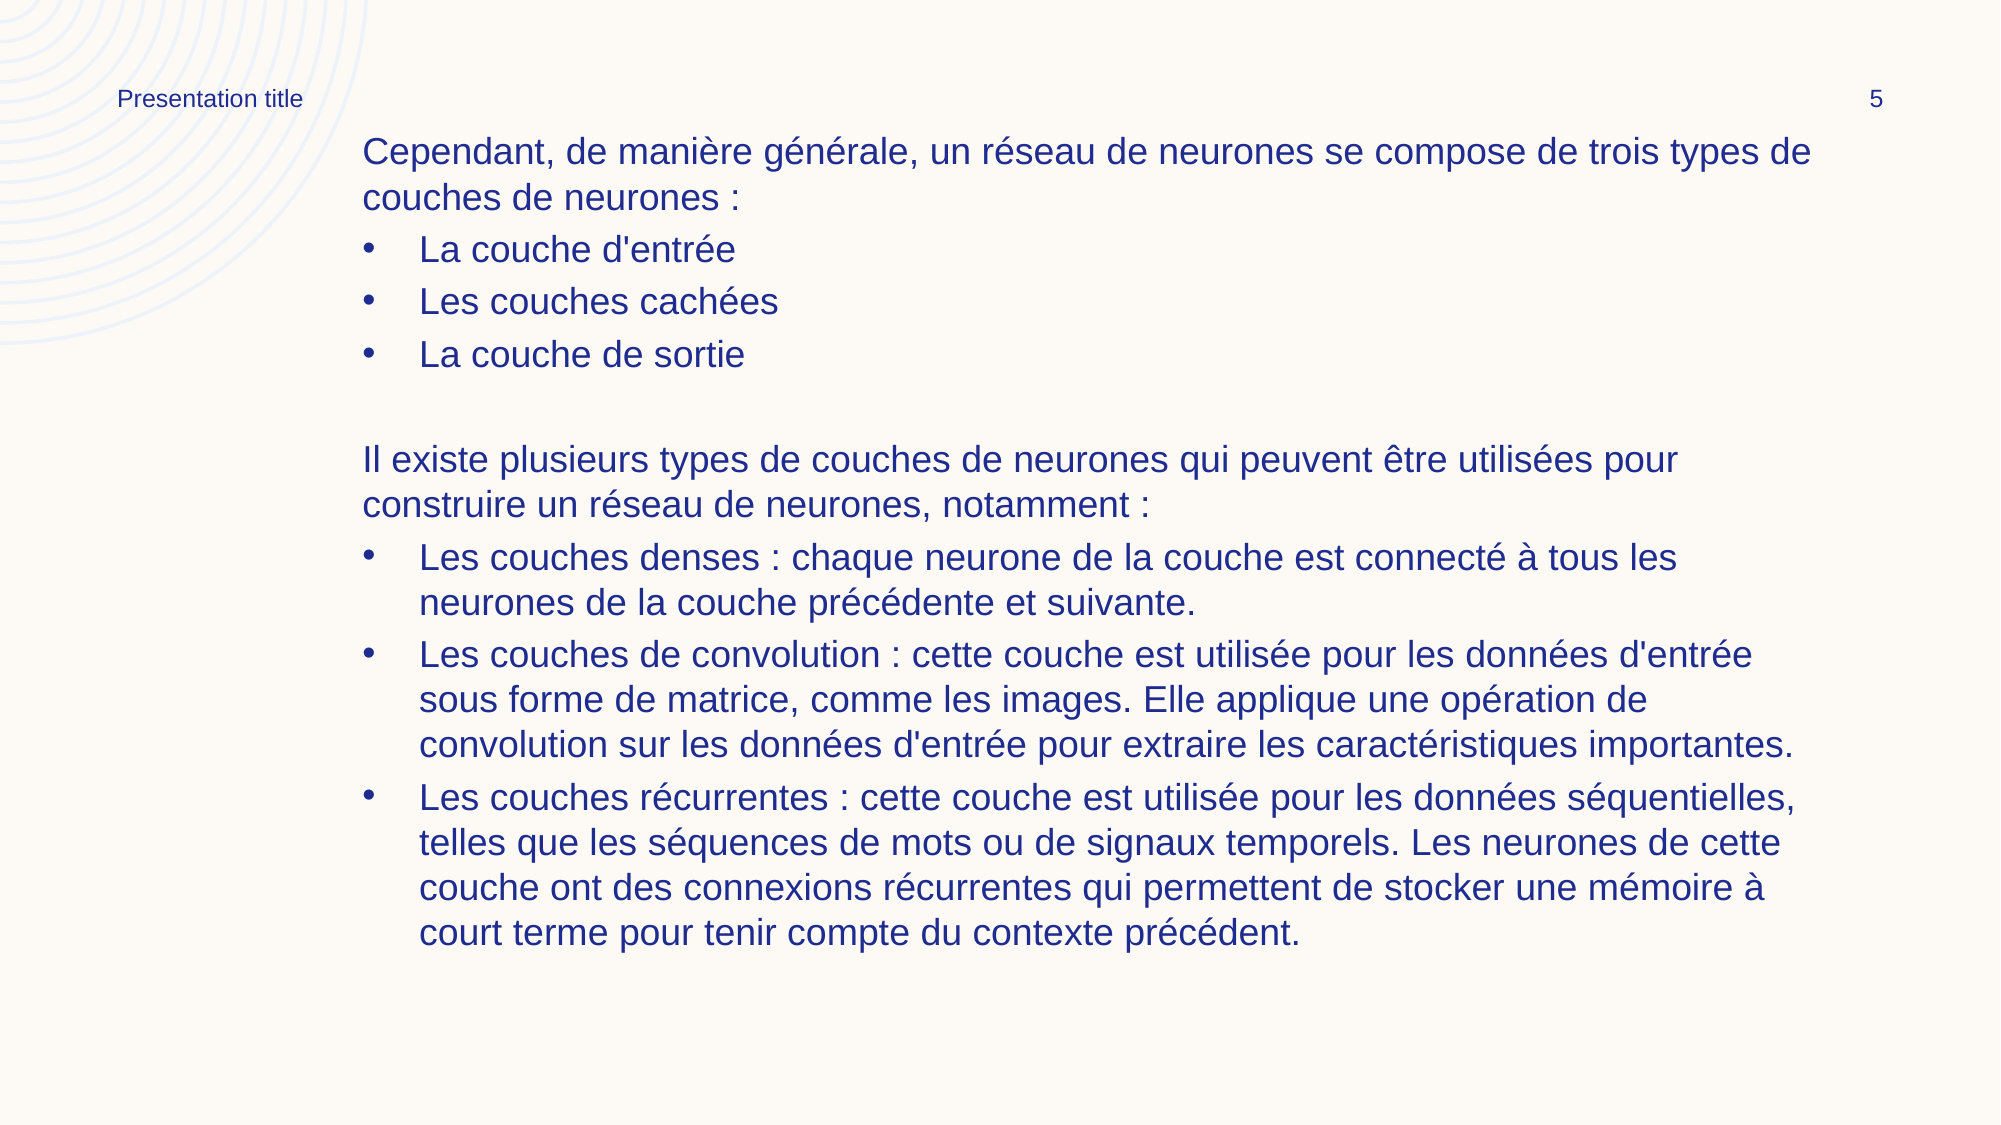

Presentation title
5
Cependant, de manière générale, un réseau de neurones se compose de trois types de couches de neurones :
La couche d'entrée
Les couches cachées
La couche de sortie

Il existe plusieurs types de couches de neurones qui peuvent être utilisées pour construire un réseau de neurones, notamment :
Les couches denses : chaque neurone de la couche est connecté à tous les neurones de la couche précédente et suivante.
Les couches de convolution : cette couche est utilisée pour les données d'entrée sous forme de matrice, comme les images. Elle applique une opération de convolution sur les données d'entrée pour extraire les caractéristiques importantes.
Les couches récurrentes : cette couche est utilisée pour les données séquentielles, telles que les séquences de mots ou de signaux temporels. Les neurones de cette couche ont des connexions récurrentes qui permettent de stocker une mémoire à court terme pour tenir compte du contexte précédent.